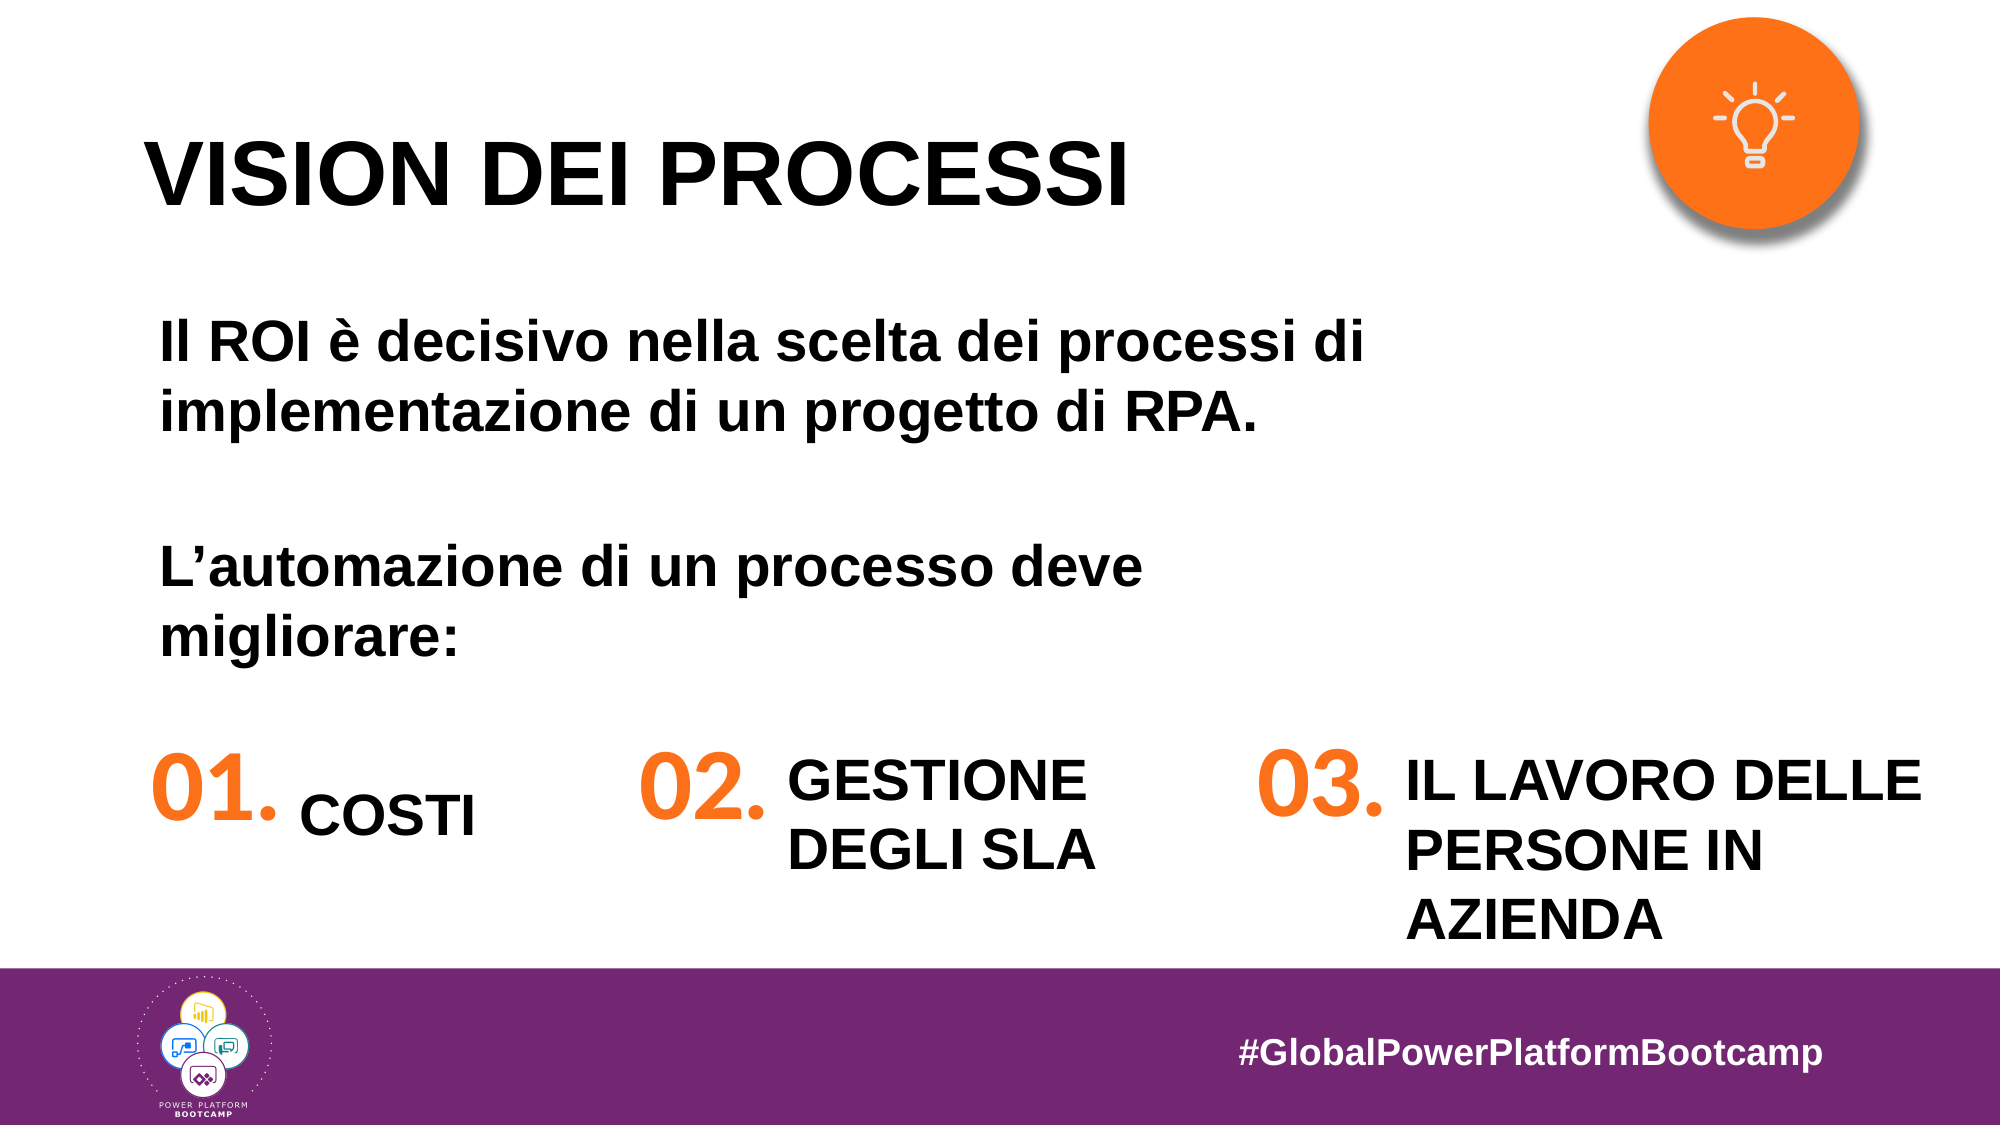

# VISION DEI PROCESSI

Il ROI è decisivo nella scelta dei processi di implementazione di un progetto di RPA.
L’automazione di un processo deve  migliorare:
03.
02.
01.
GESTIONE DEGLI SLA
IL LAVORO DELLE PERSONE IN AZIENDA
COSTI